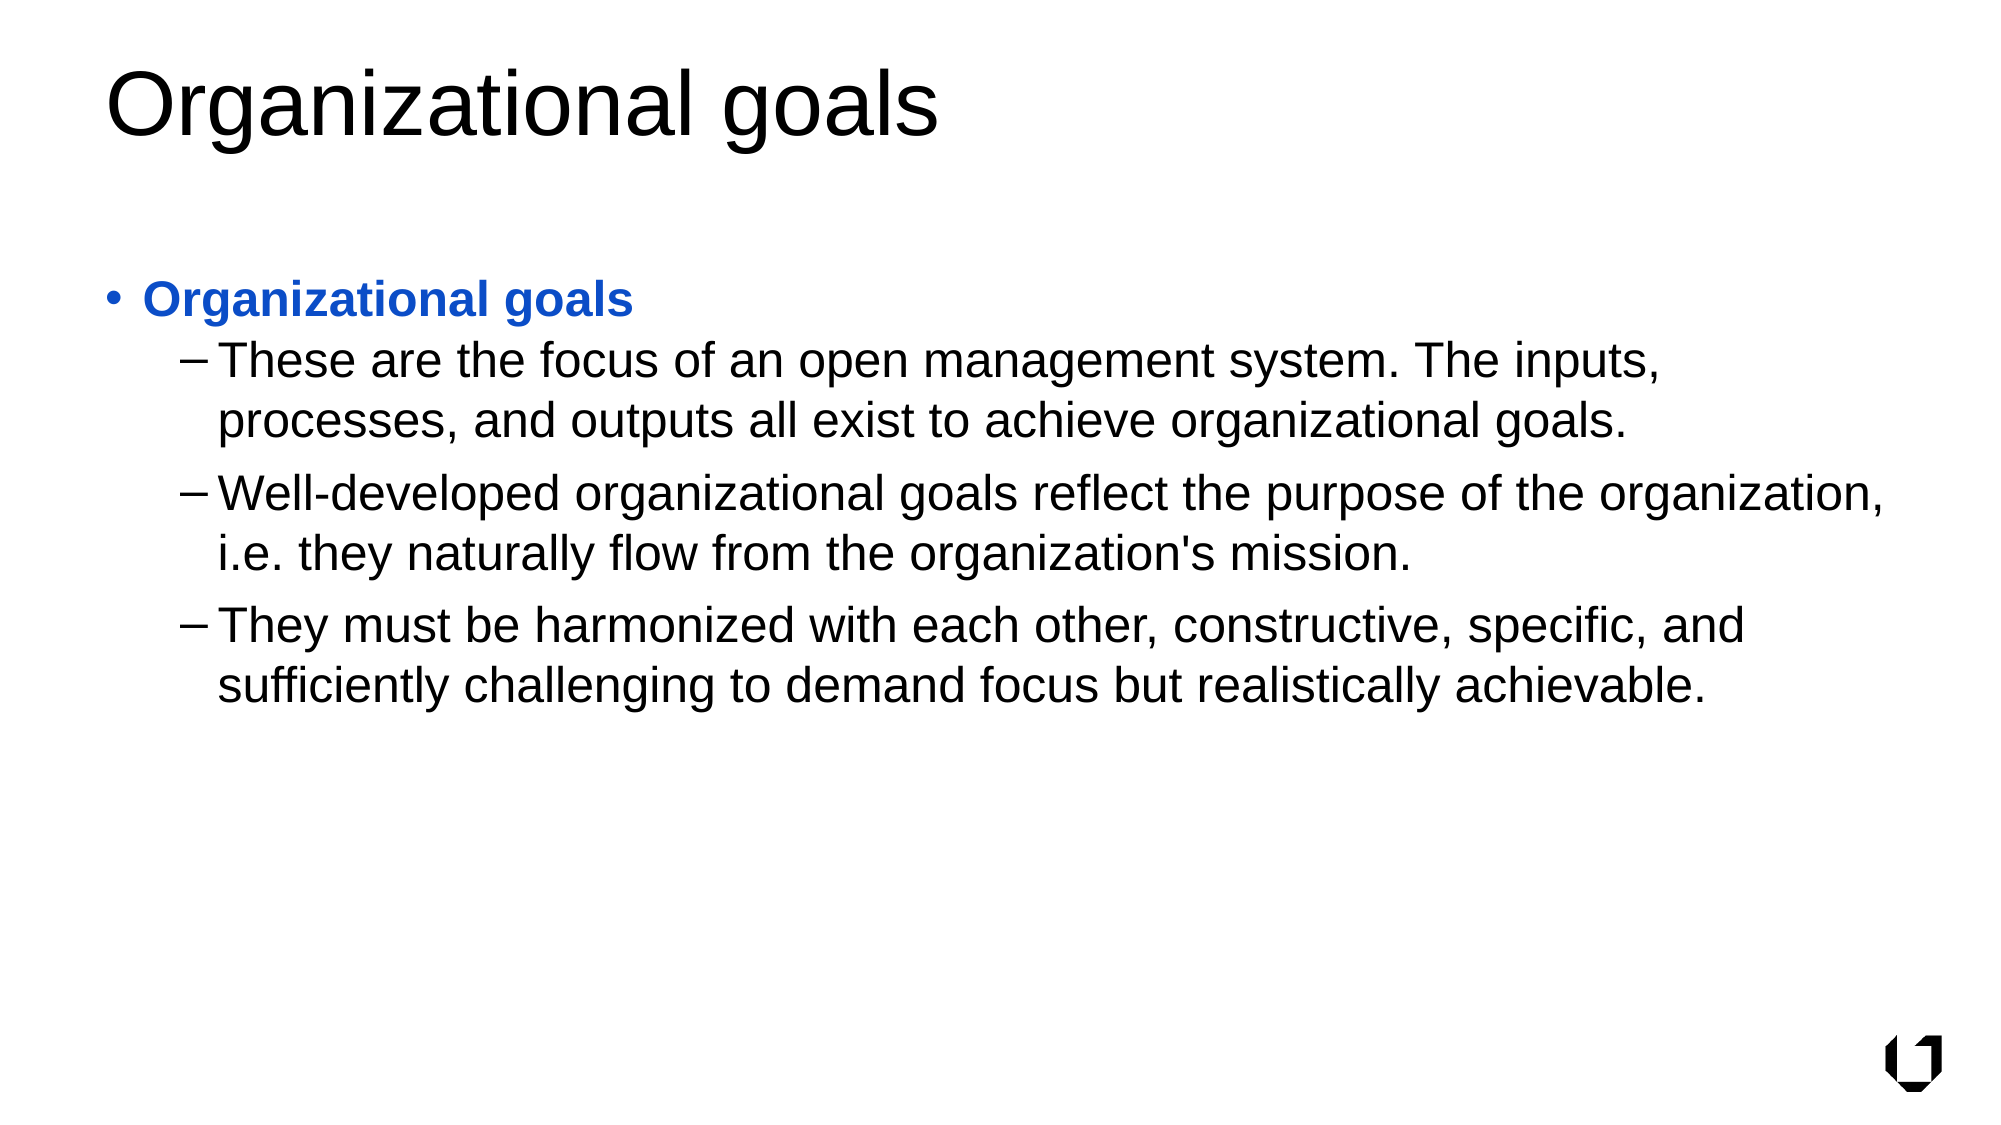

# Organizational goals
Organizational goals
These are the focus of an open management system. The inputs, processes, and outputs all exist to achieve organizational goals.
Well-developed organizational goals reflect the purpose of the organization, i.e. they naturally flow from the organization's mission.
They must be harmonized with each other, constructive, specific, and sufficiently challenging to demand focus but realistically achievable.